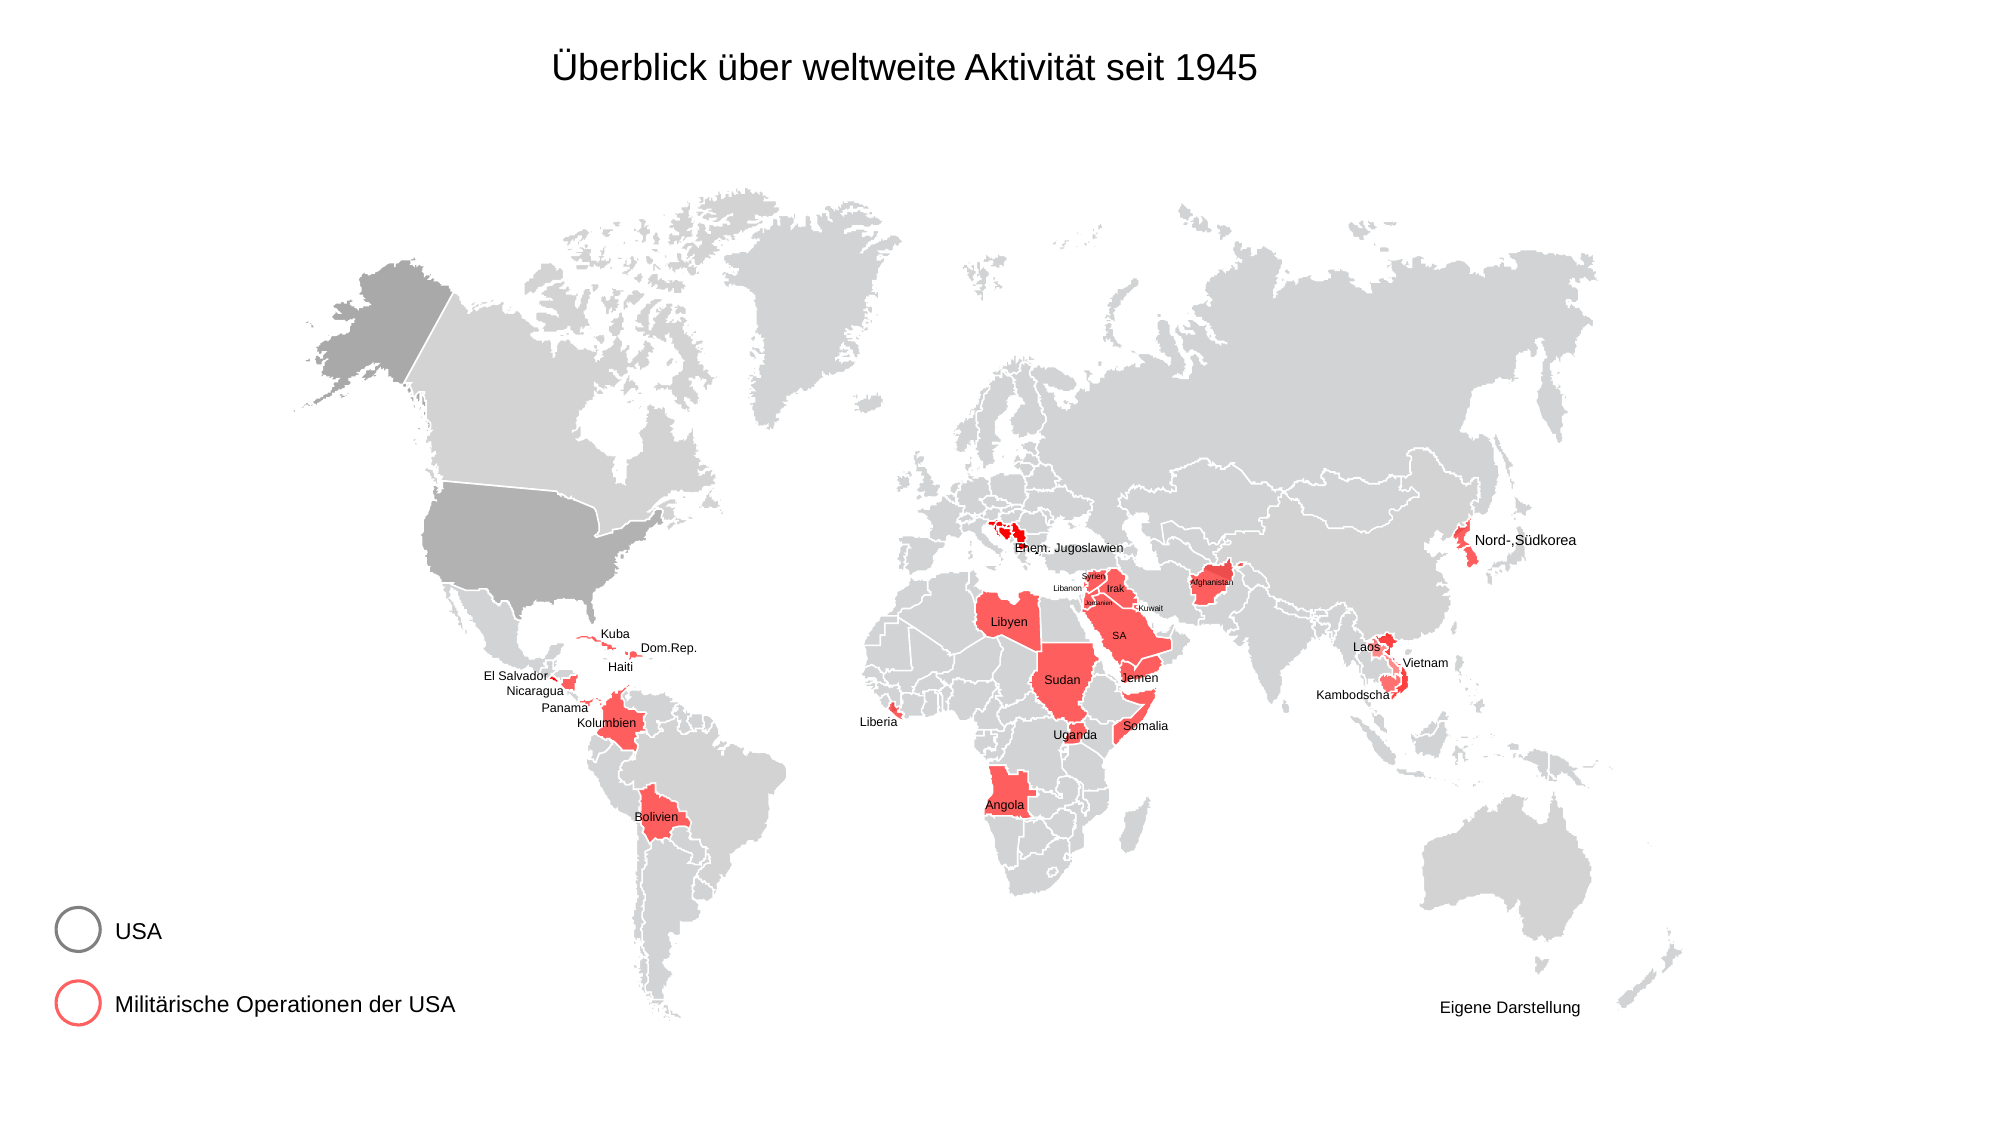

Überblick über weltweite Aktivität seit 1945

e

Nord-,Südkorea
Syrien
Afghanistan
Irak
Libanon
Jordanien
Kuwait
Libyen
Kuba
SA
Laos
Dom.Rep.

Vietnam
Haiti
El Salvador
Jemen
Sudan
Nicaragua
Kambodscha
Liberia
Kolumbien
Somalia
Uganda
Angola
Ehem. Jugoslawien
Panama
Bolivien

USA

Militärische Operationen der USA
Eigene Darstellung